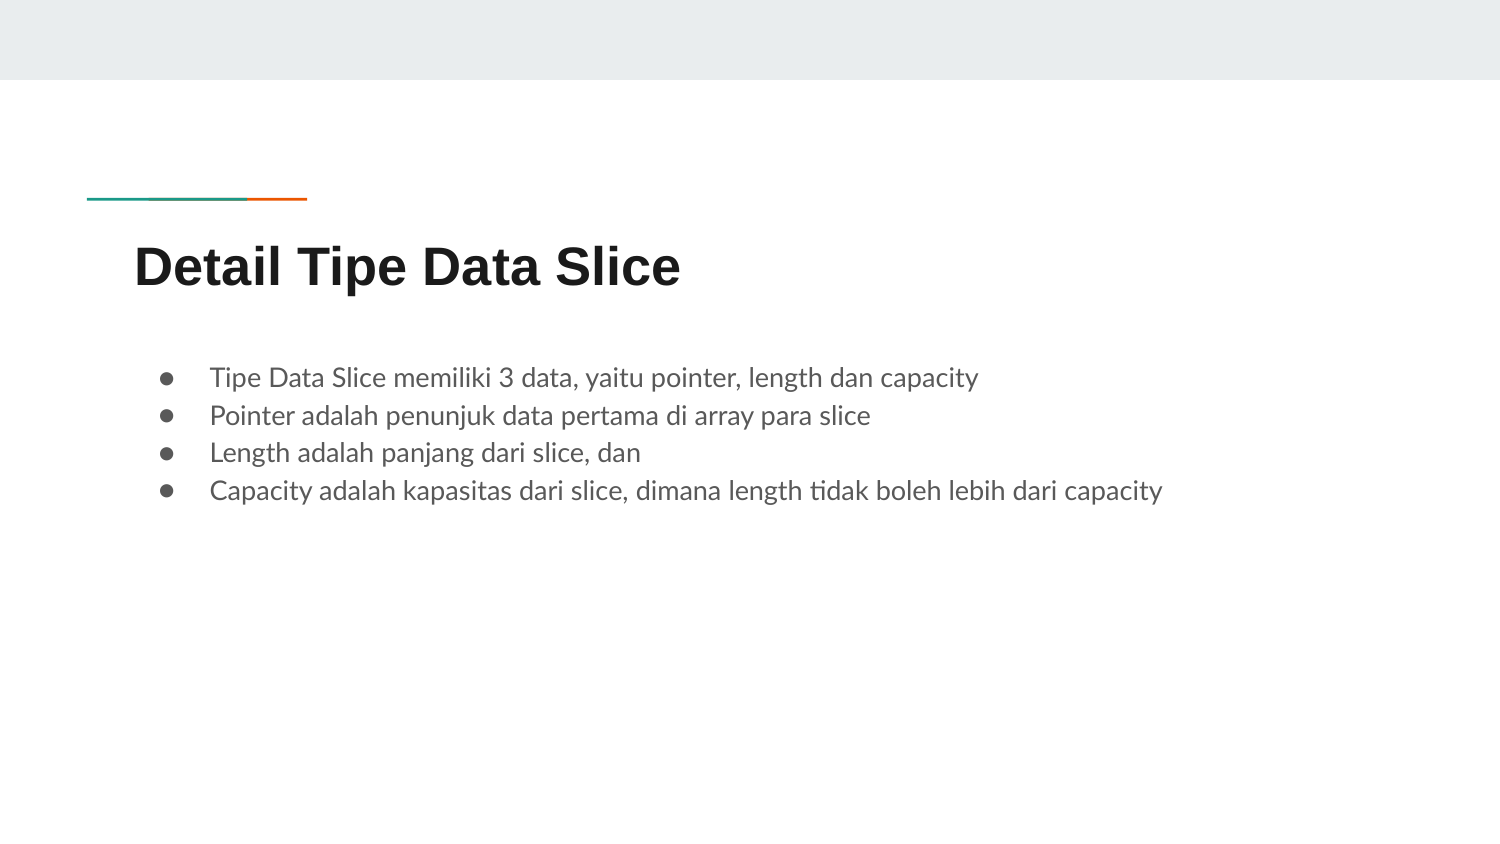

# Detail Tipe Data Slice
Tipe Data Slice memiliki 3 data, yaitu pointer, length dan capacity
Pointer adalah penunjuk data pertama di array para slice
Length adalah panjang dari slice, dan
Capacity adalah kapasitas dari slice, dimana length tidak boleh lebih dari capacity